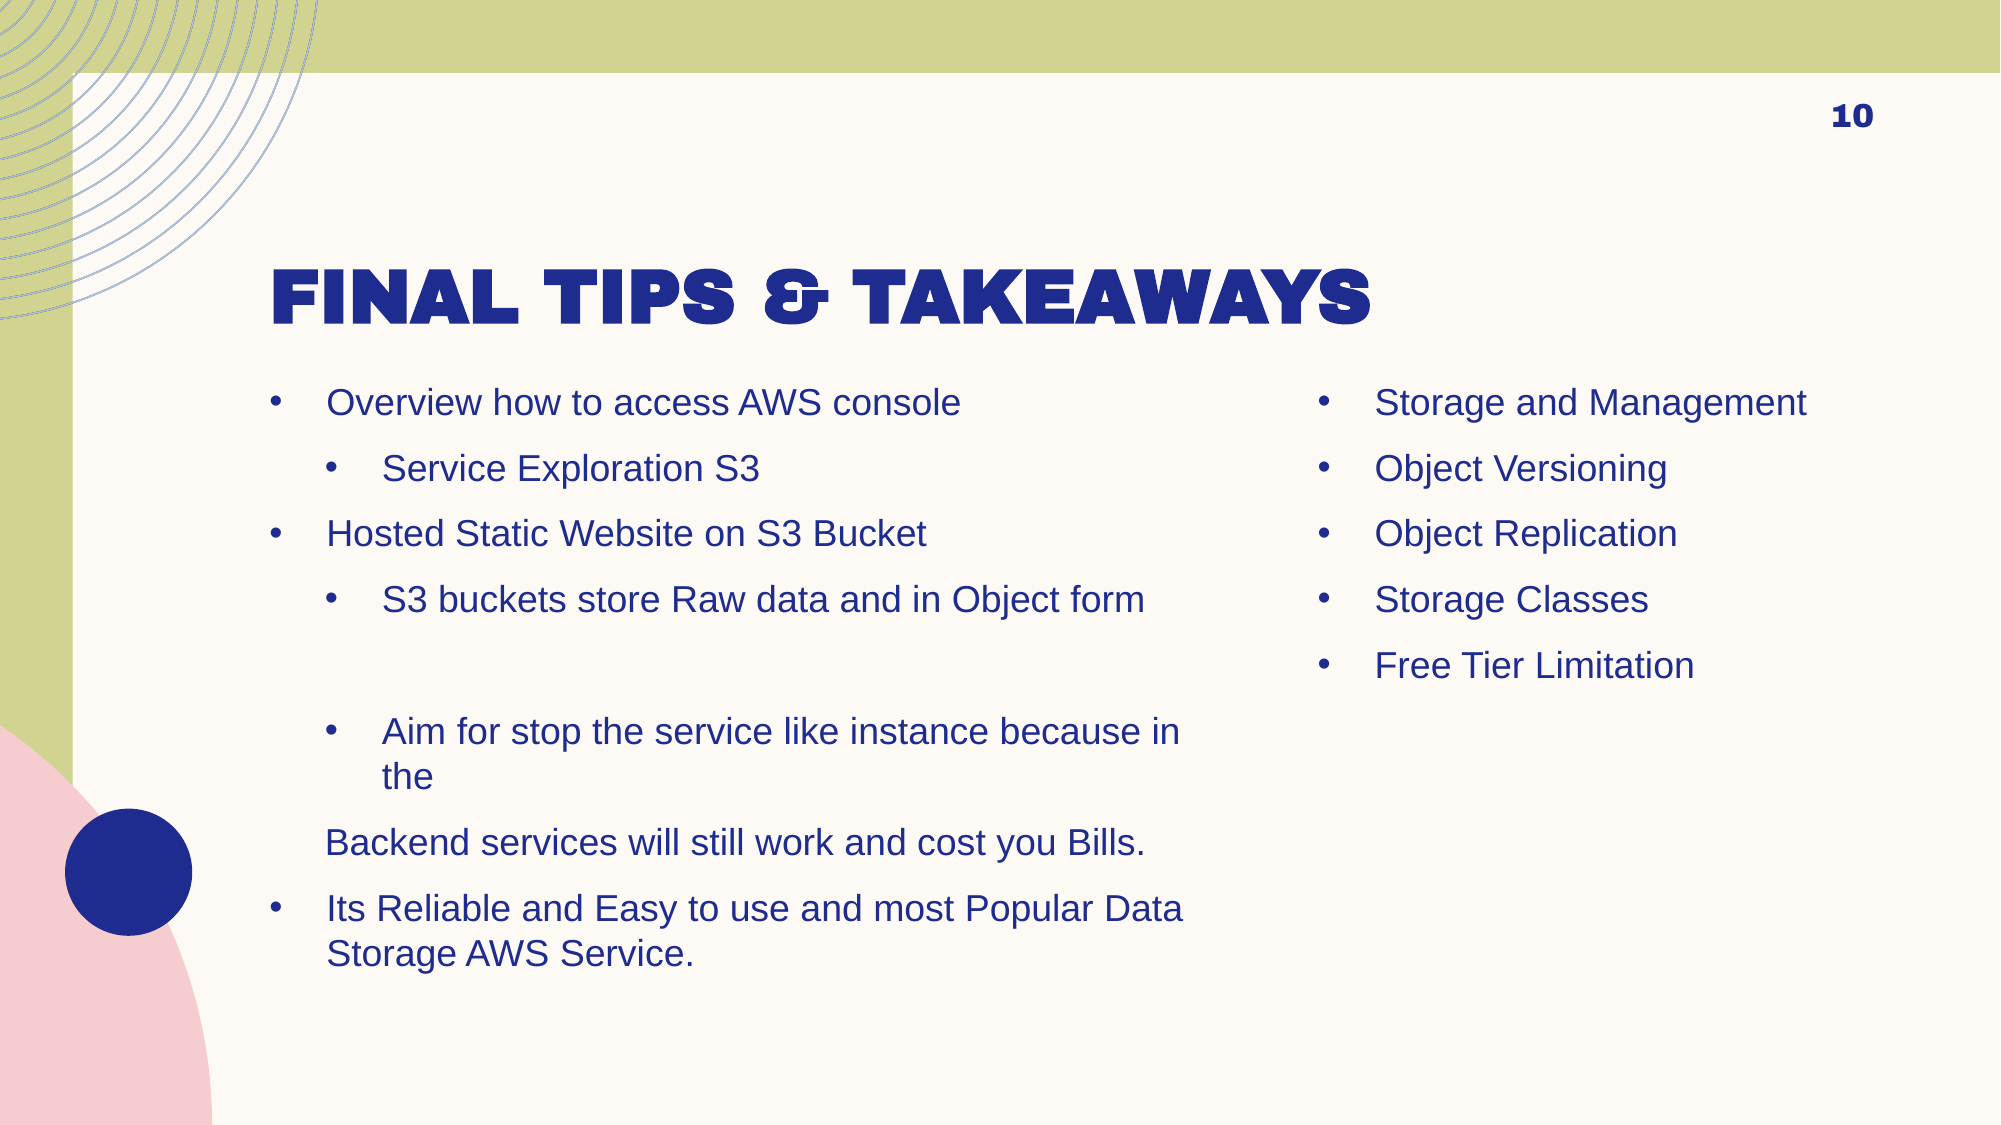

10
# Final tips & takeaways
Overview how to access AWS console
Service Exploration S3
Hosted Static Website on S3 Bucket
S3 buckets store Raw data and in Object form

Aim for stop the service like instance because in the
Backend services will still work and cost you Bills.
Its Reliable and Easy to use and most Popular Data Storage AWS Service.

Storage and Management
Object Versioning
Object Replication
Storage Classes
Free Tier Limitation